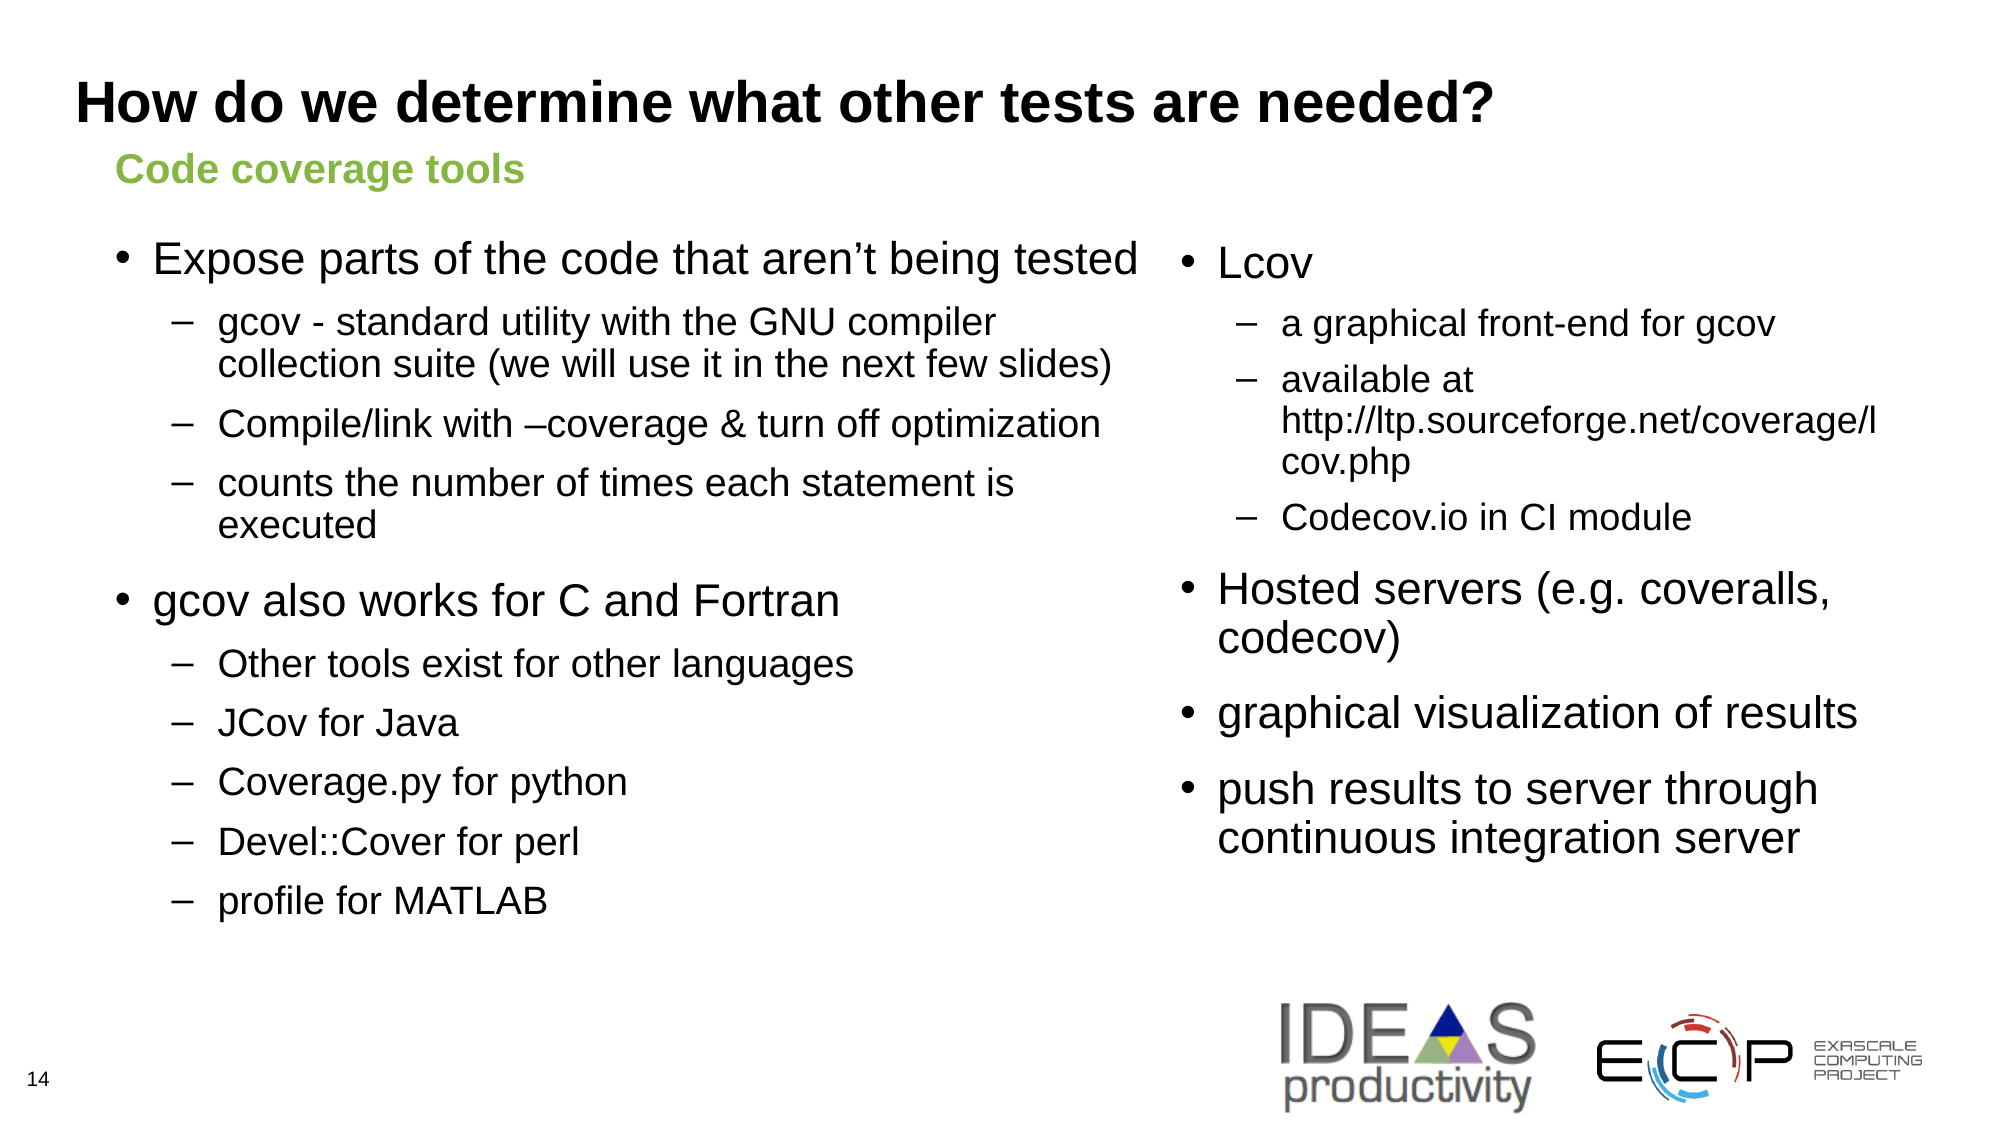

# How do we determine what other tests are needed?
Code coverage tools

Expose parts of the code that aren’t being tested
gcov - standard utility with the GNU compiler collection suite (we will use it in the next few slides)
Compile/link with –coverage & turn off optimization
counts the number of times each statement is executed
gcov also works for C and Fortran
Other tools exist for other languages
JCov for Java
Coverage.py for python
Devel::Cover for perl
profile for MATLAB

Lcov
a graphical front-end for gcov
available at http://ltp.sourceforge.net/coverage/lcov.php
Codecov.io in CI module
Hosted servers (e.g. coveralls, codecov)
graphical visualization of results
push results to server through continuous integration server